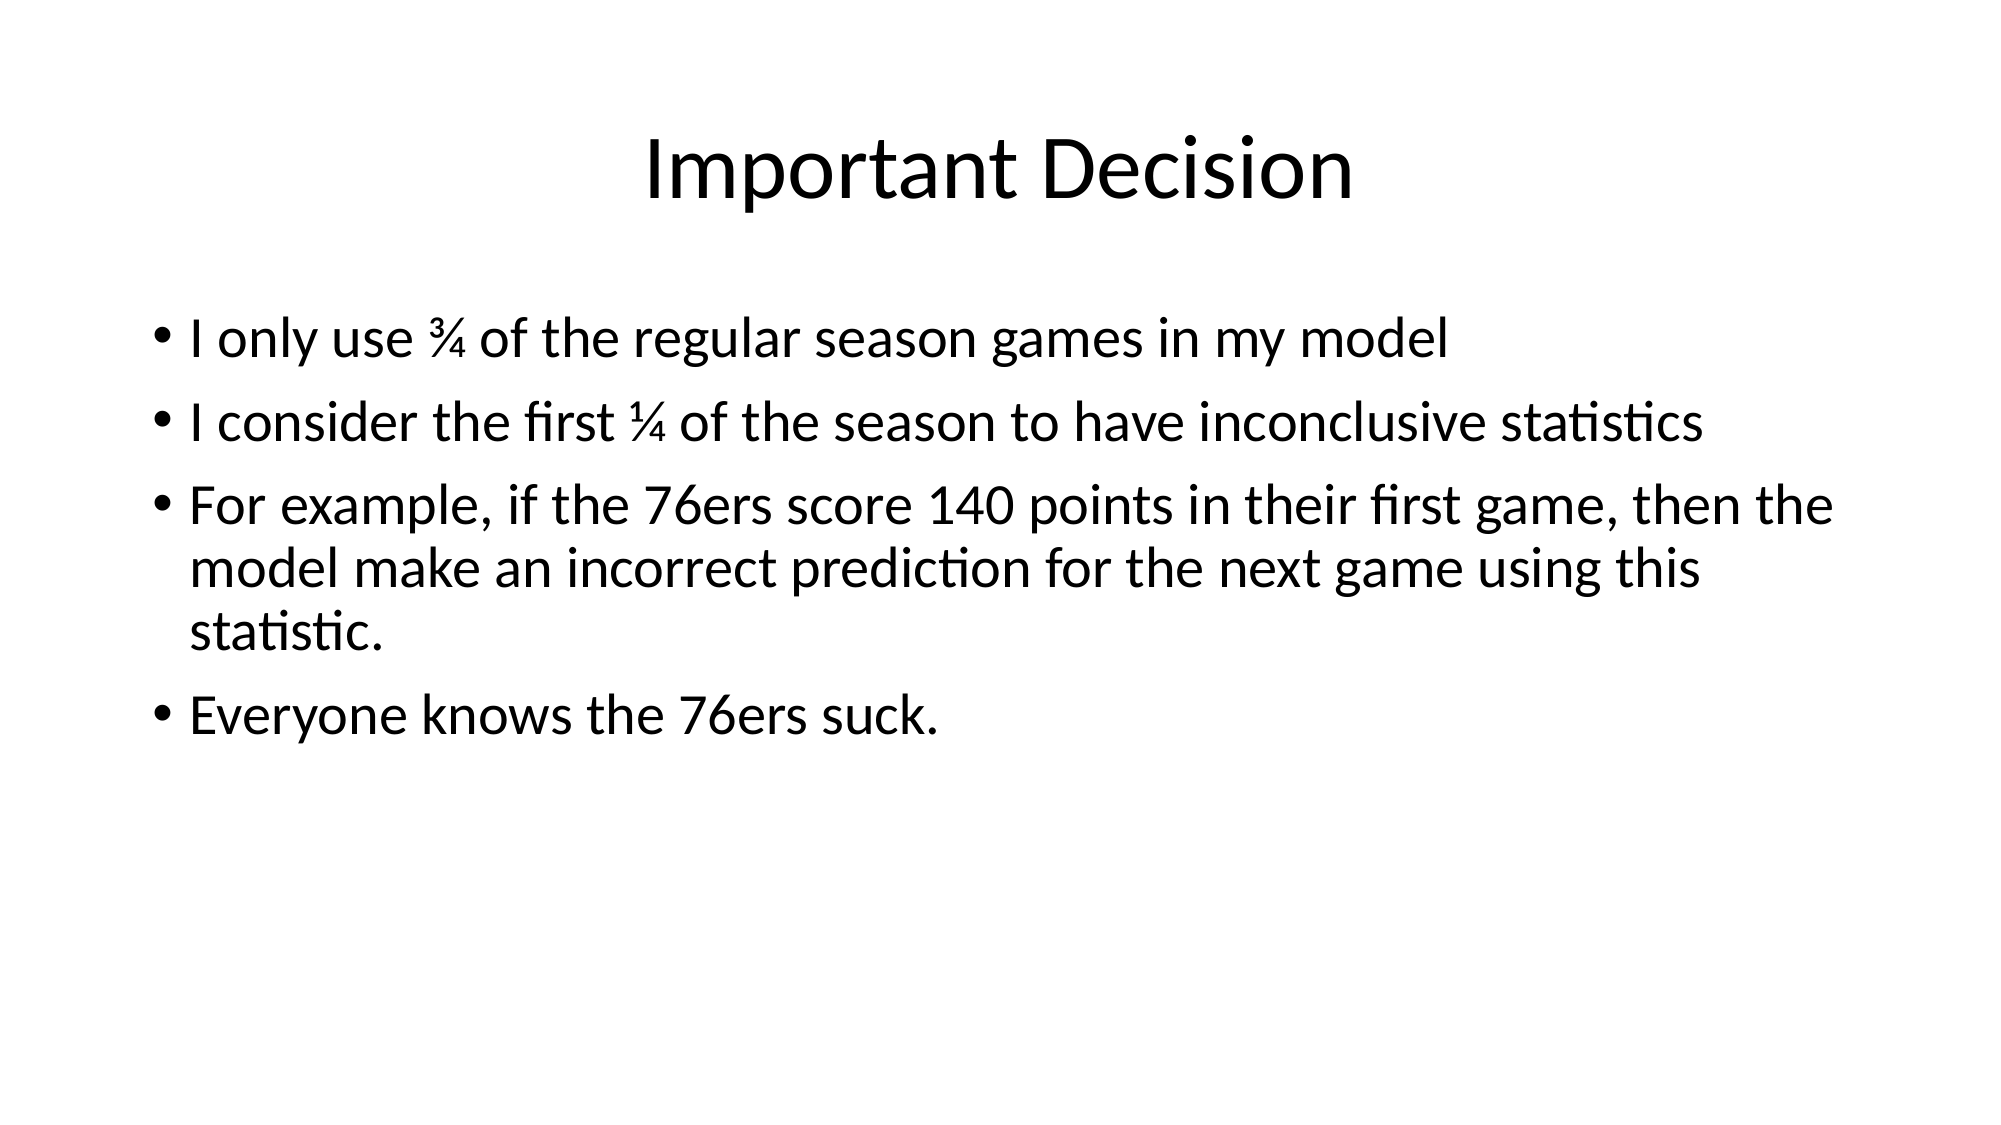

# Important Decision
I only use ¾ of the regular season games in my model
I consider the first ¼ of the season to have inconclusive statistics
For example, if the 76ers score 140 points in their first game, then the model make an incorrect prediction for the next game using this statistic.
Everyone knows the 76ers suck.